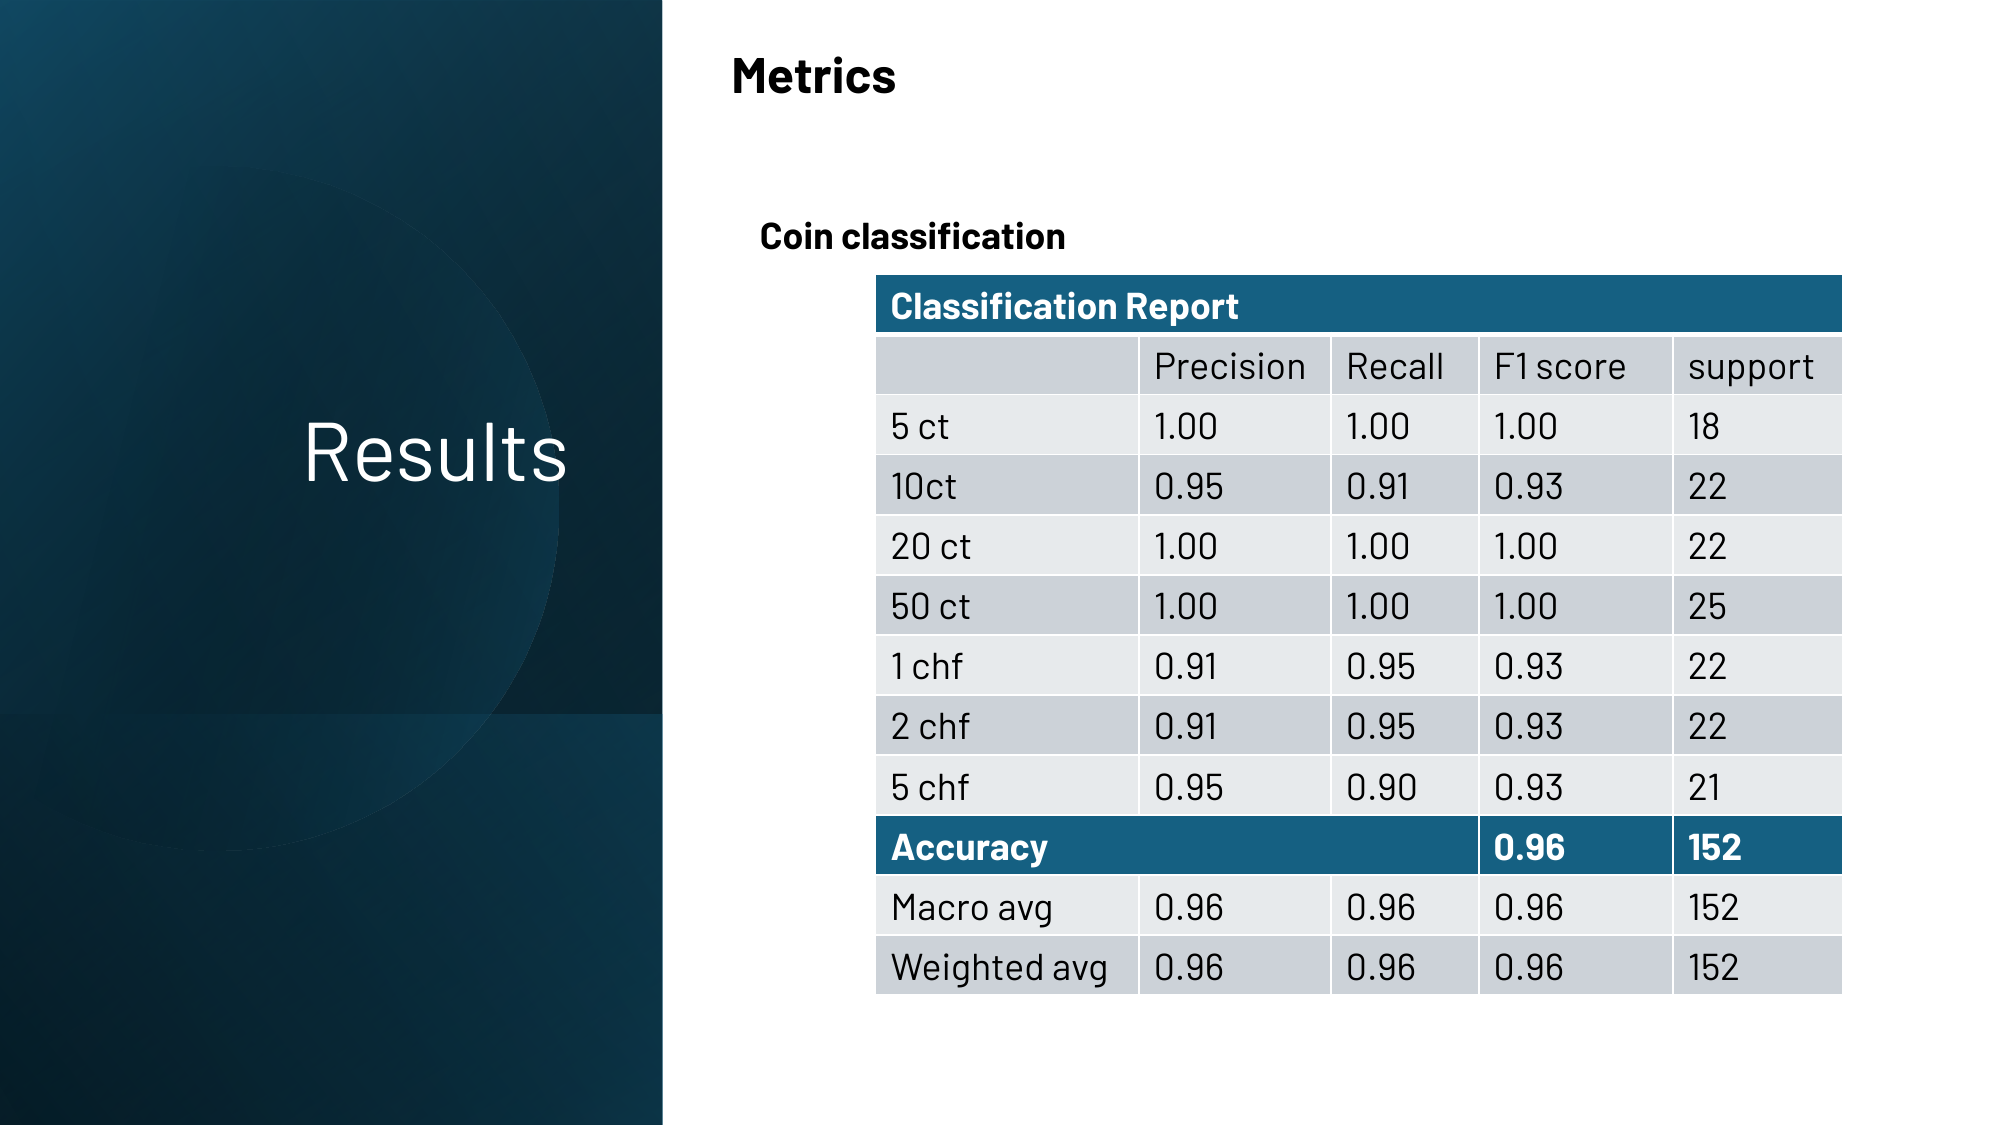

Metrics
Results

Coin classification

| Classification Report |  |  |  |  |
| --- | --- | --- | --- | --- |
|  | Precision | Recall | F1 score | support |
| 5 ct | 1.00 | 1.00 | 1.00 | 18 |
| 10ct | 0.95 | 0.91 | 0.93 | 22 |
| 20 ct | 1.00 | 1.00 | 1.00 | 22 |
| 50 ct | 1.00 | 1.00 | 1.00 | 25 |
| 1 chf | 0.91 | 0.95 | 0.93 | 22 |
| 2 chf | 0.91 | 0.95 | 0.93 | 22 |
| 5 chf | 0.95 | 0.90 | 0.93 | 21 |
| Accuracy |  |  | 0.96 | 152 |
| Macro avg | 0.96 | 0.96 | 0.96 | 152 |
| Weighted avg | 0.96 | 0.96 | 0.96 | 152 |